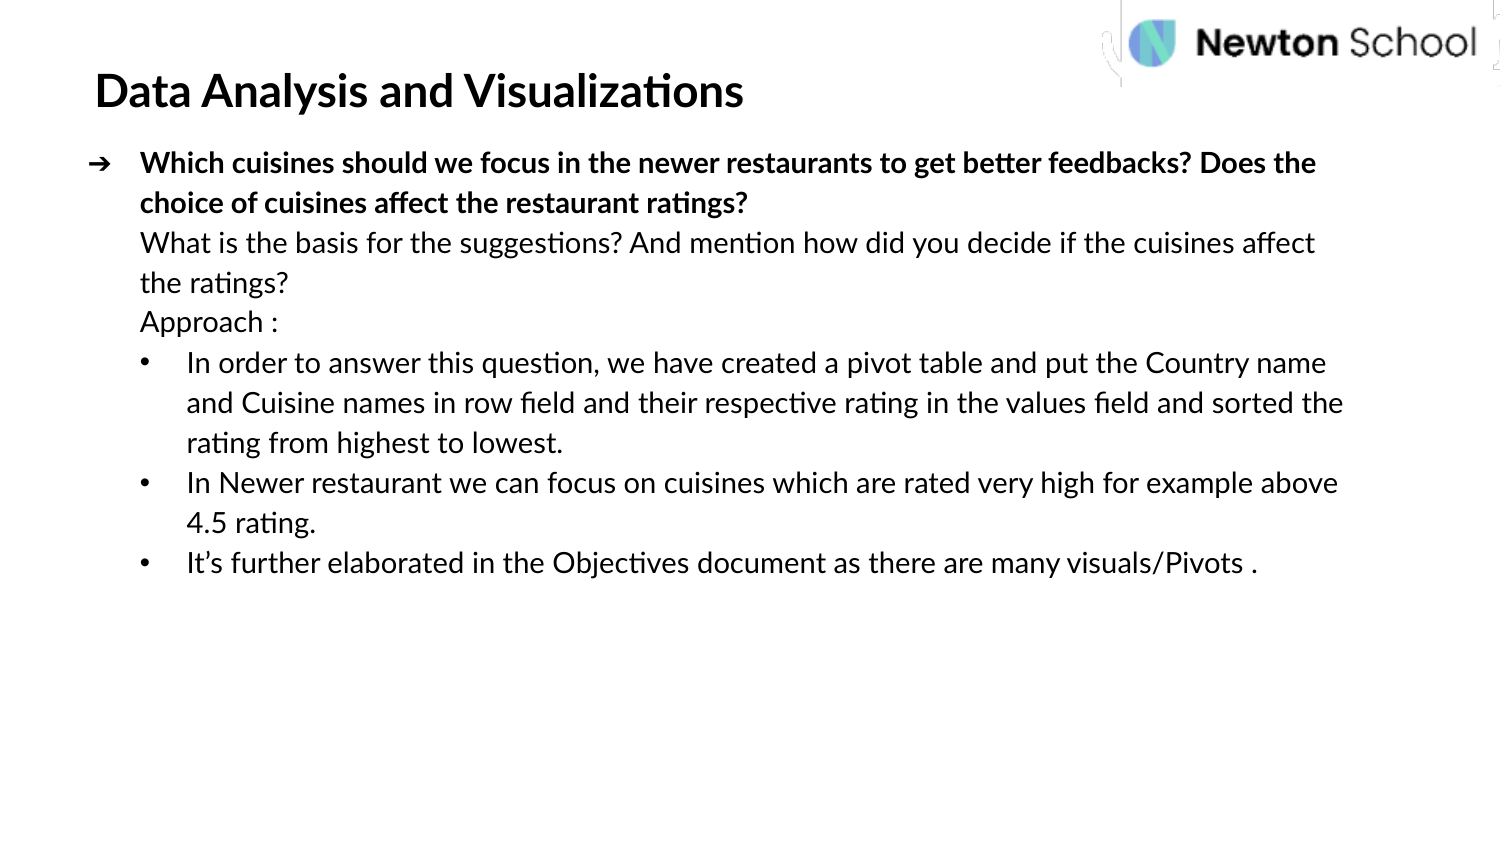

Data Analysis and Visualizations
Which cuisines should we focus in the newer restaurants to get better feedbacks? Does the choice of cuisines affect the restaurant ratings?
What is the basis for the suggestions? And mention how did you decide if the cuisines affect the ratings?
Approach :
In order to answer this question, we have created a pivot table and put the Country name and Cuisine names in row field and their respective rating in the values field and sorted the rating from highest to lowest.
In Newer restaurant we can focus on cuisines which are rated very high for example above 4.5 rating.
It’s further elaborated in the Objectives document as there are many visuals/Pivots .